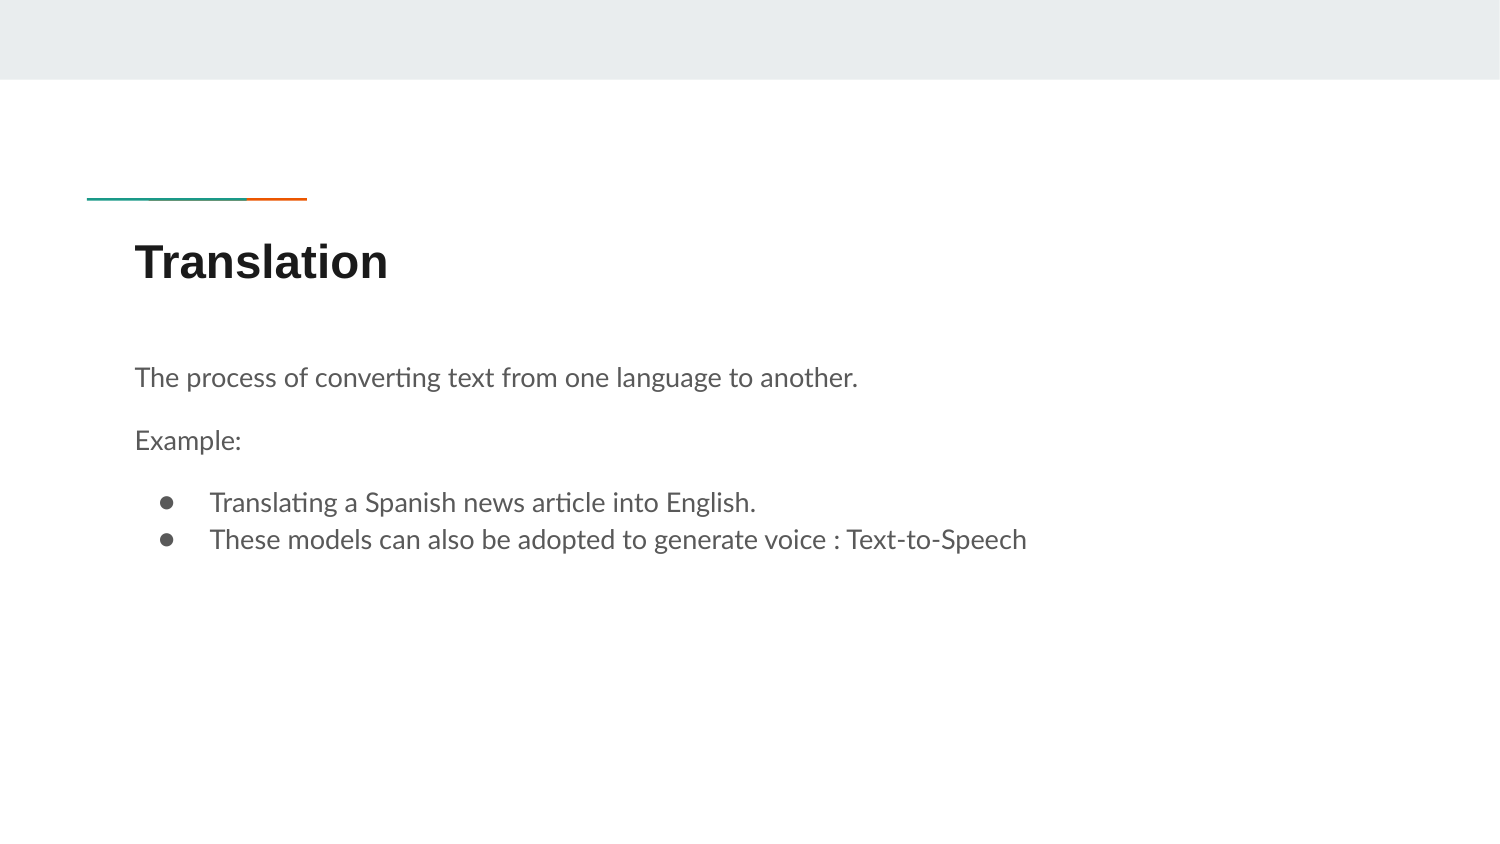

# Translation
The process of converting text from one language to another.
Example:
Translating a Spanish news article into English.
These models can also be adopted to generate voice : Text-to-Speech